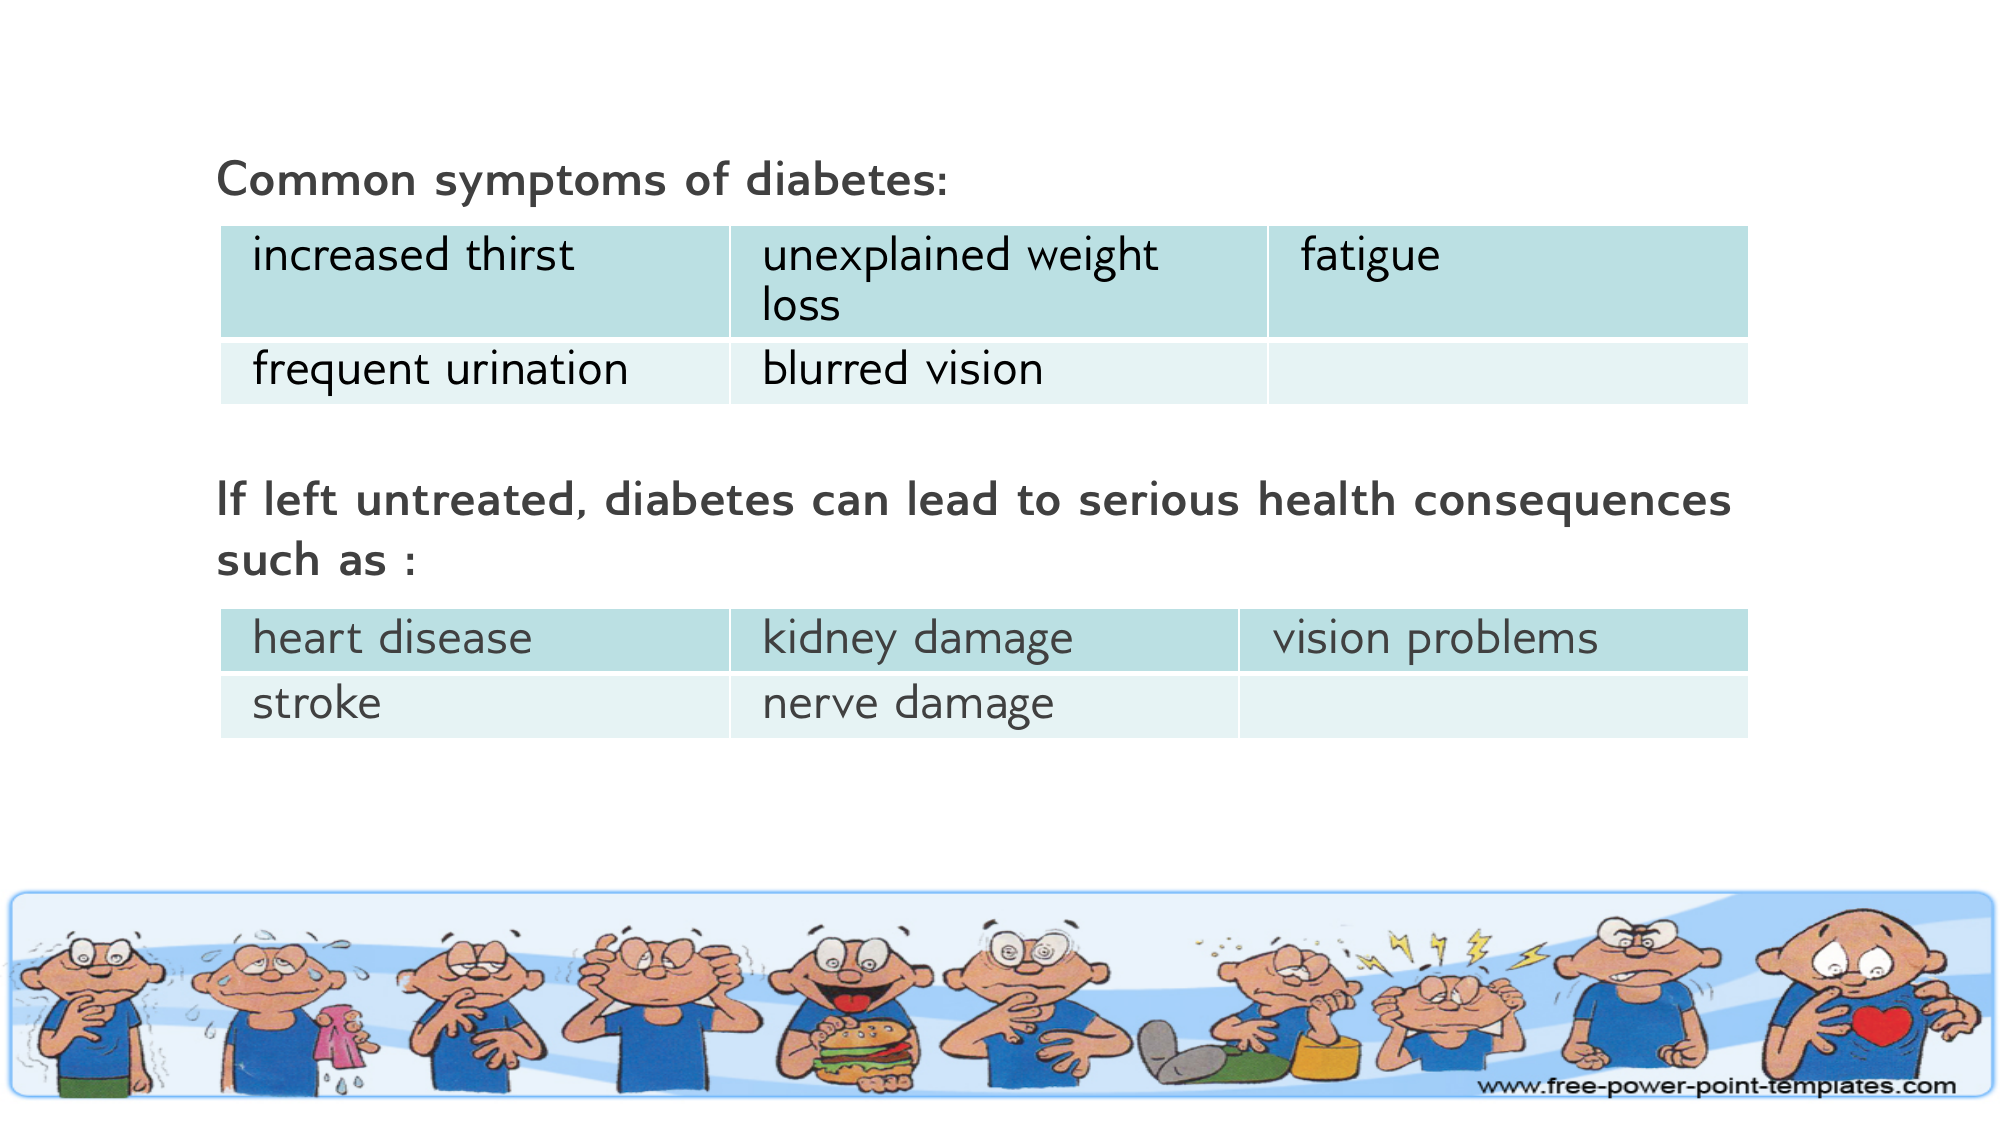

Common symptoms of diabetes:

If left untreated, diabetes can lead to serious health consequences such as :

| increased thirst | unexplained weight loss | fatigue |
| --- | --- | --- |
| frequent urination | blurred vision |  |
| heart disease | kidney damage | vision problems |
| --- | --- | --- |
| stroke | nerve damage |  |